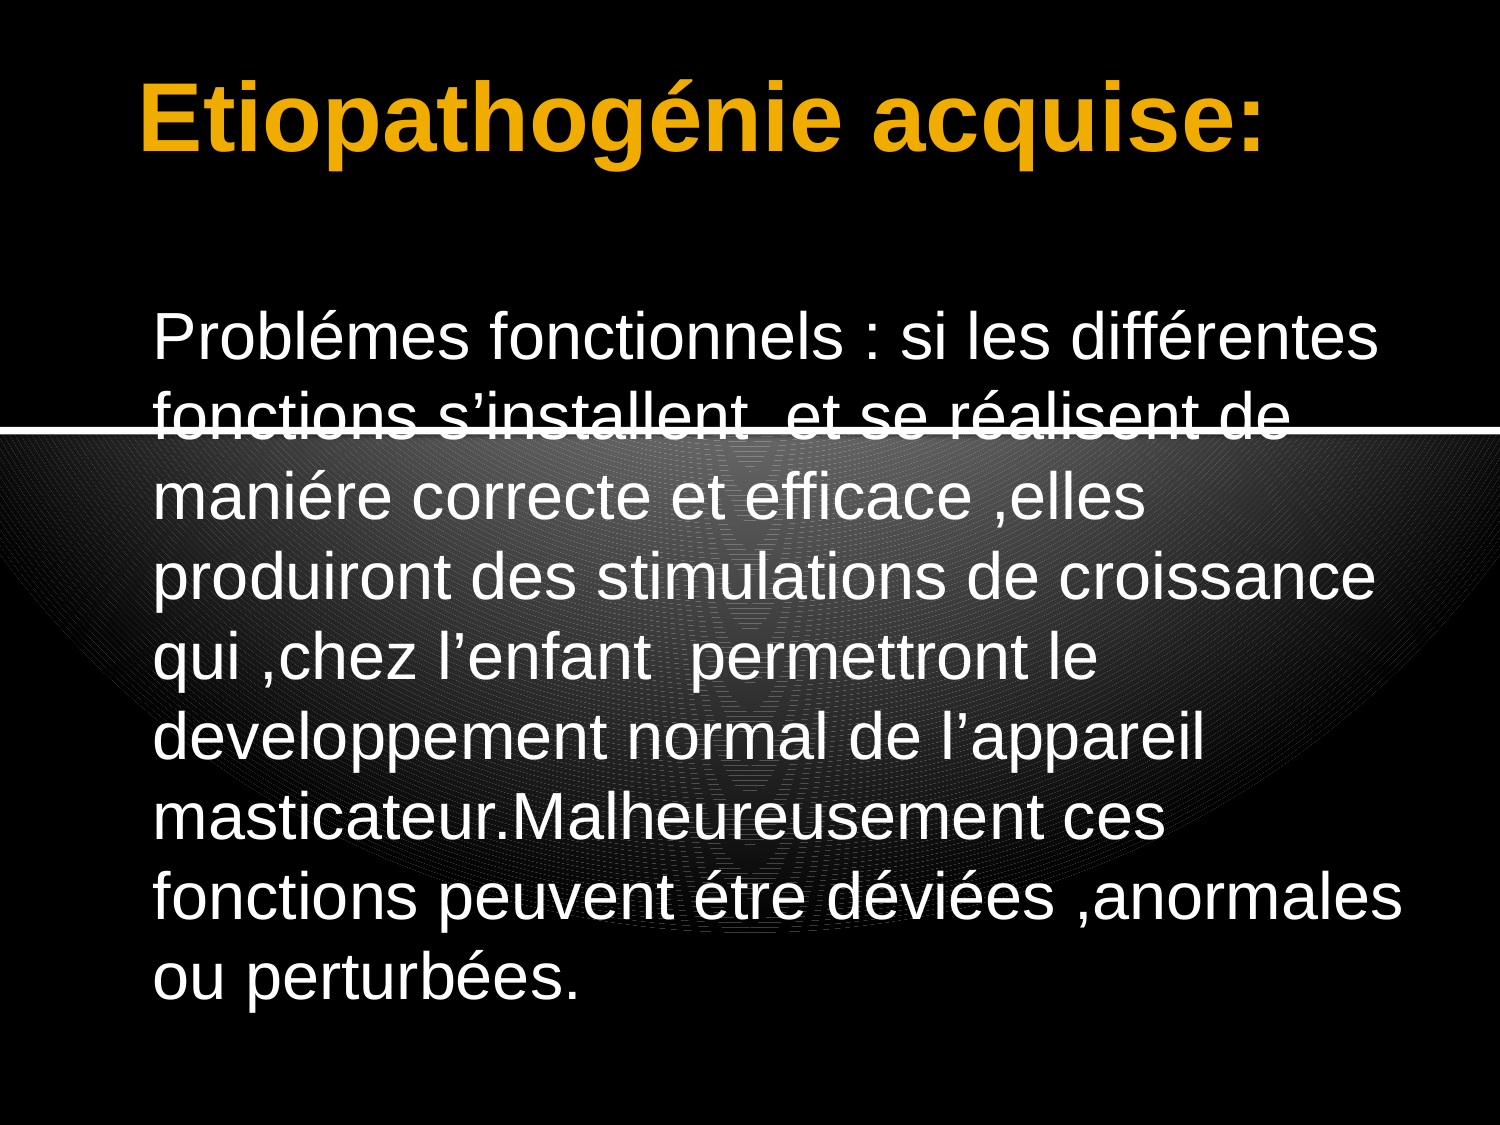

# Etiopathogénie acquise:
Problémes fonctionnels : si les différentes fonctions s’installent  et se réalisent de maniére correcte et efficace ,elles produiront des stimulations de croissance qui ,chez l’enfant  permettront le developpement normal de l’appareil masticateur.Malheureusement ces fonctions peuvent étre déviées ,anormales ou perturbées.